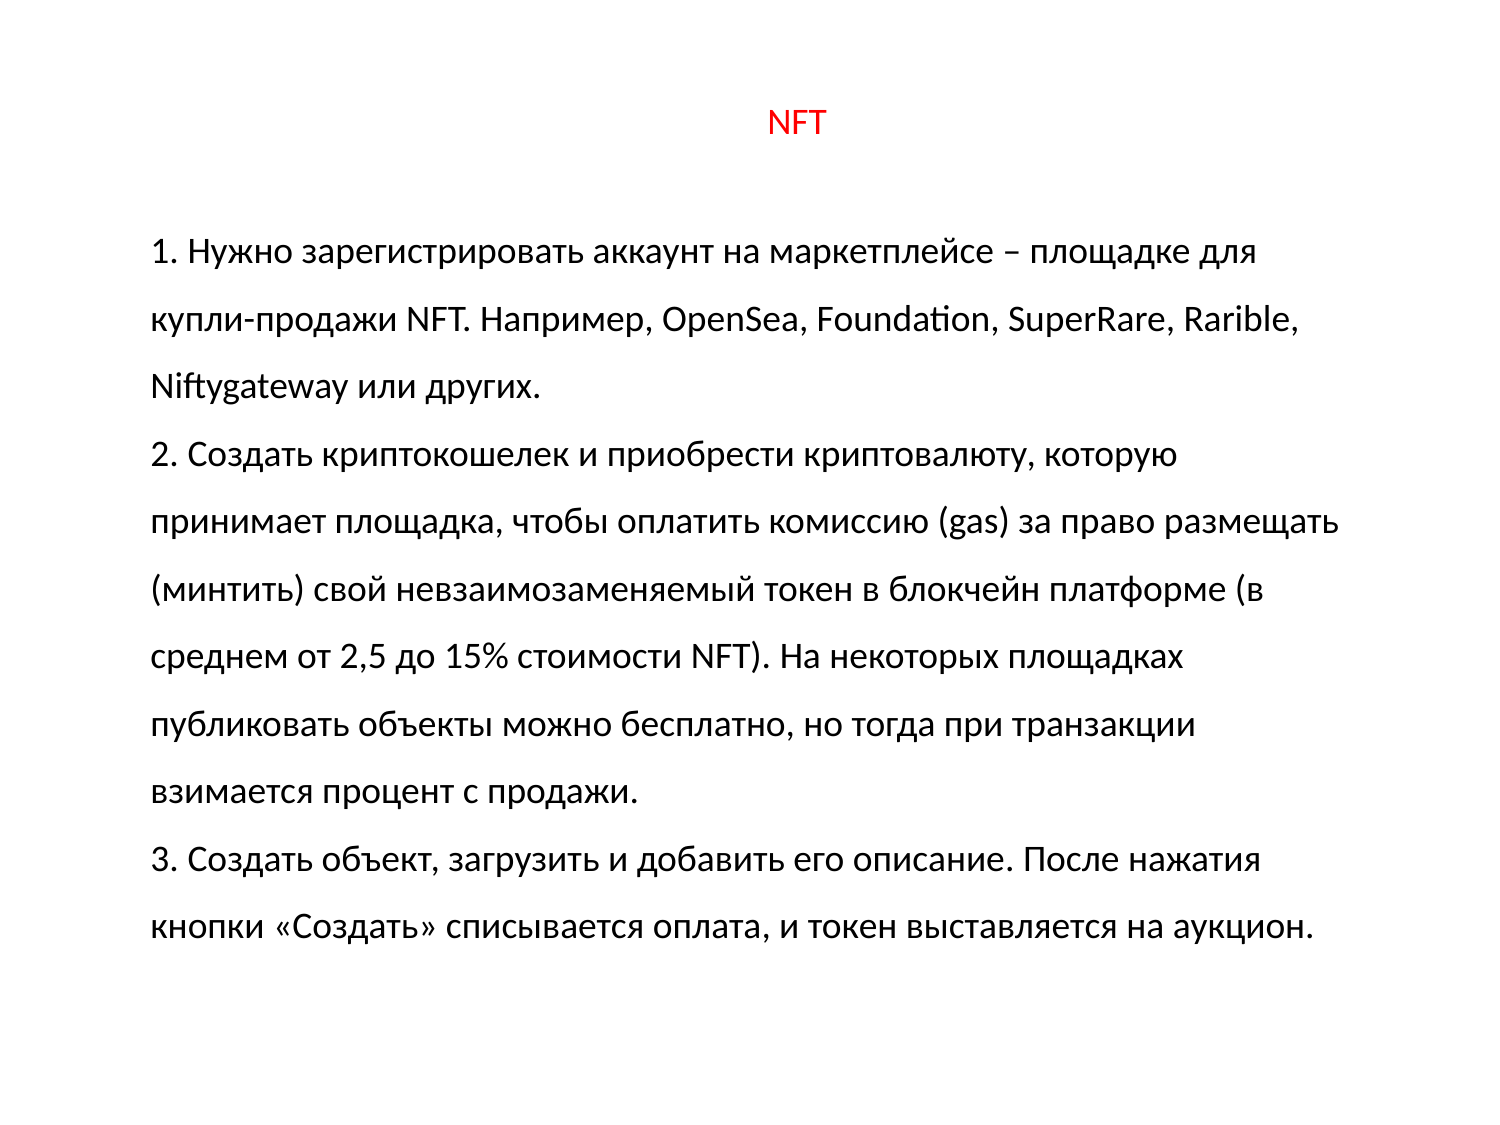

NFT
1. Нужно зарегистрировать аккаунт на маркетплейсе – площадке для купли-продажи NFT. Например, OpenSea, Foundation, SuperRare, Rarible, Niftygateway или других.
2. Создать криптокошелек и приобрести криптовалюту, которую принимает площадка, чтобы оплатить комиссию (gas) за право размещать (минтить) свой невзаимозаменяемый токен в блокчейн платформе (в среднем от 2,5 до 15% стоимости NFT). На некоторых площадках публиковать объекты можно бесплатно, но тогда при транзакции взимается процент с продажи.
3. Создать объект, загрузить и добавить его описание. После нажатия кнопки «Создать» списывается оплата, и токен выставляется на аукцион.